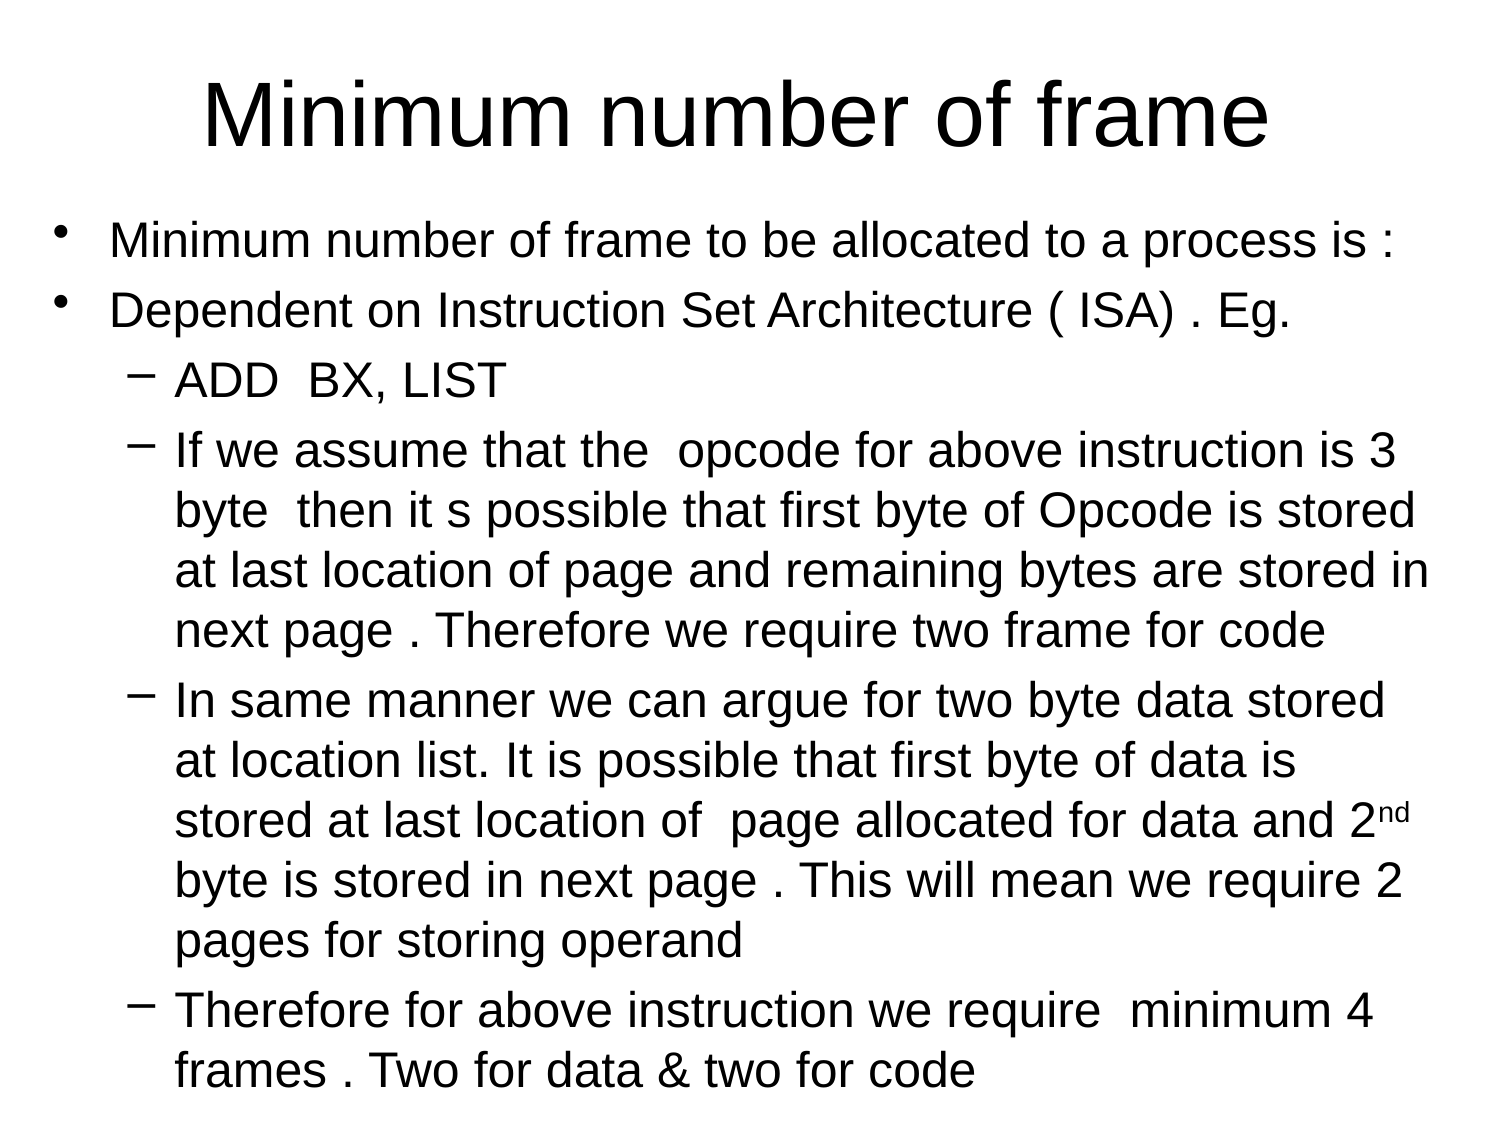

# Minimum number of frame
Minimum number of frame to be allocated to a process is :
Dependent on Instruction Set Architecture ( ISA) . Eg.
ADD  BX, LIST
If we assume that the  opcode for above instruction is 3 byte  then it s possible that first byte of Opcode is stored at last location of page and remaining bytes are stored in next page . Therefore we require two frame for code
In same manner we can argue for two byte data stored at location list. It is possible that first byte of data is stored at last location of  page allocated for data and 2nd byte is stored in next page . This will mean we require 2 pages for storing operand
Therefore for above instruction we require  minimum 4 frames . Two for data & two for code